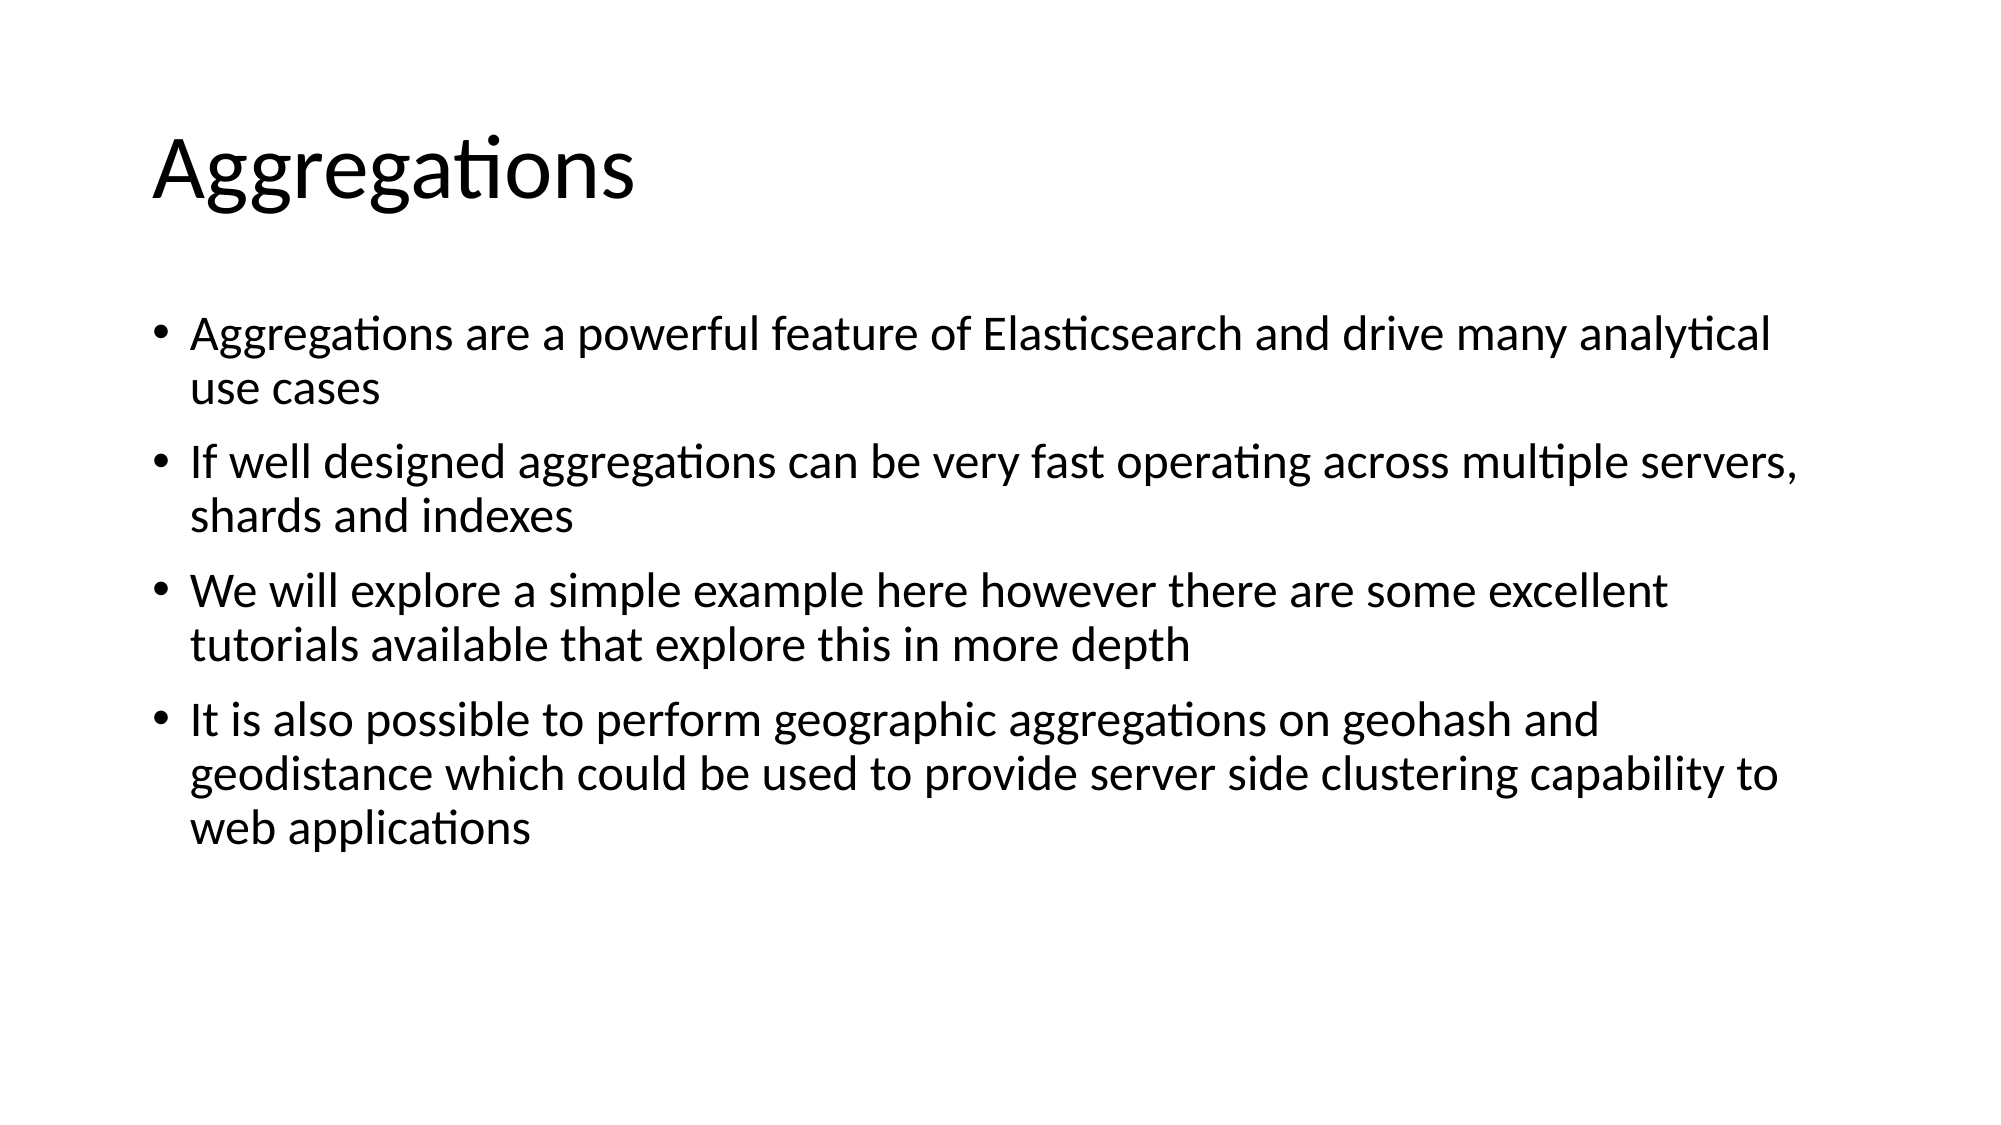

# Aggregations
Aggregations are a powerful feature of Elasticsearch and drive many analytical use cases
If well designed aggregations can be very fast operating across multiple servers, shards and indexes
We will explore a simple example here however there are some excellent tutorials available that explore this in more depth
It is also possible to perform geographic aggregations on geohash and geodistance which could be used to provide server side clustering capability to web applications